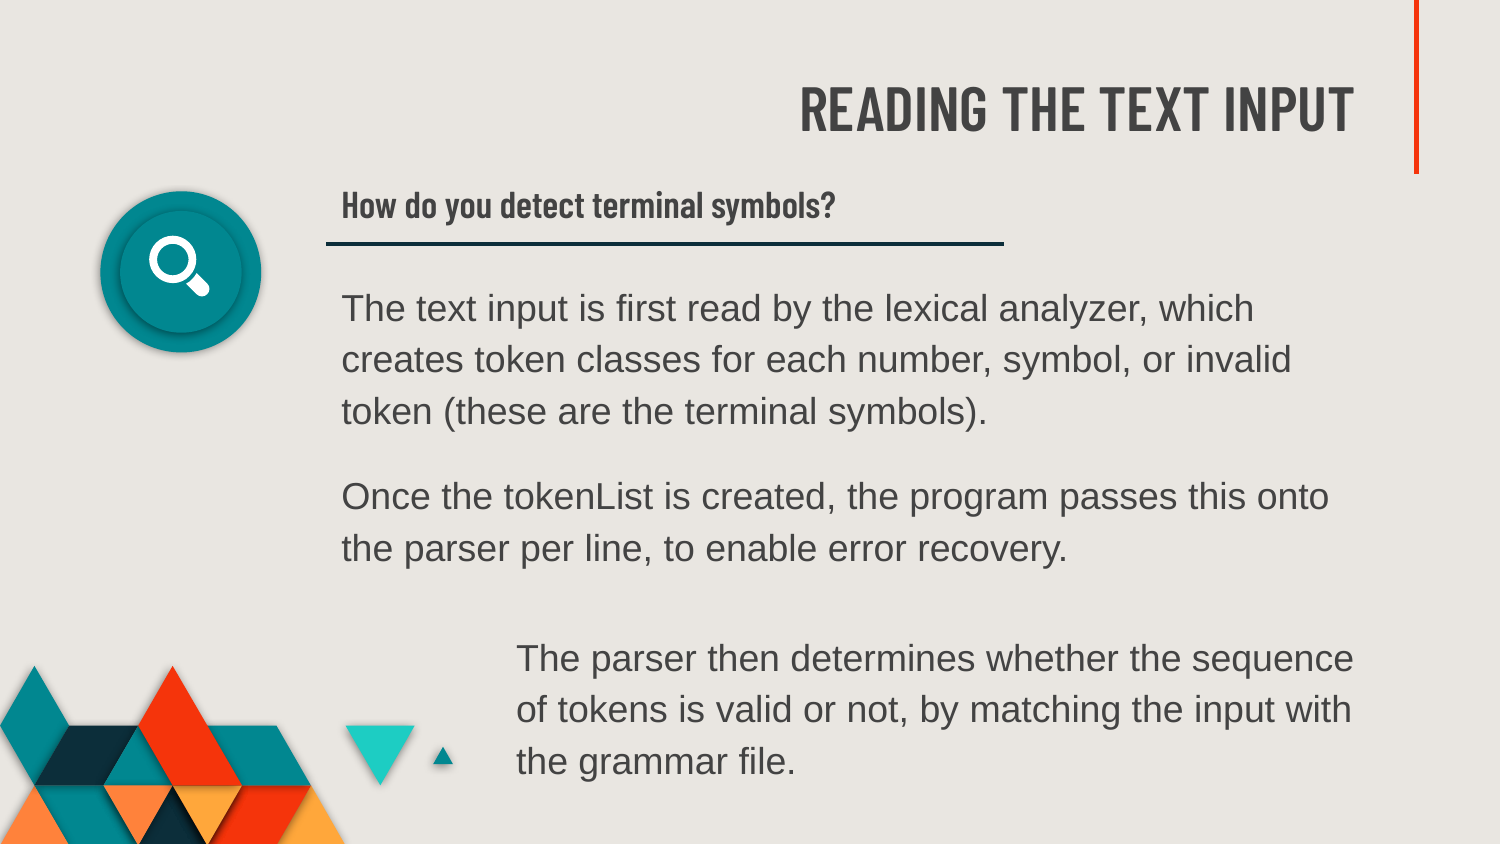

# READING THE TEXT INPUT
How do you detect terminal symbols?

The text input is first read by the lexical analyzer, which creates token classes for each number, symbol, or invalid token (these are the terminal symbols).
Once the tokenList is created, the program passes this onto the parser per line, to enable error recovery.
The parser then determines whether the sequence of tokens is valid or not, by matching the input with the grammar file.